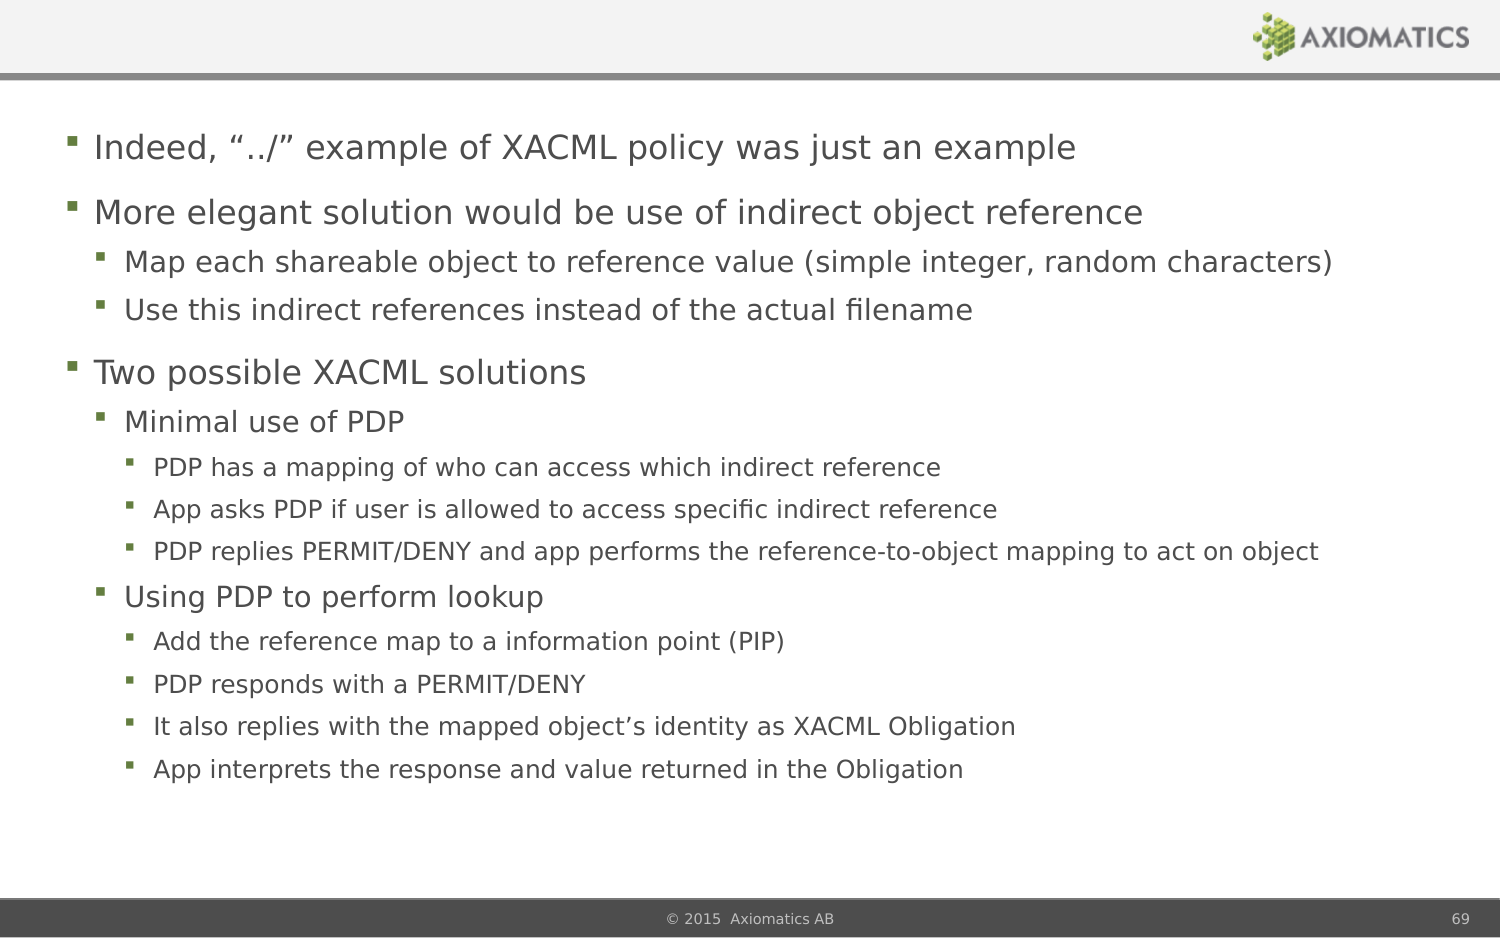

Indeed, “../” example of XACML policy was just an example
More elegant solution would be use of indirect object reference
Map each shareable object to reference value (simple integer, random characters)
Use this indirect references instead of the actual filename
Two possible XACML solutions
Minimal use of PDP
PDP has a mapping of who can access which indirect reference
App asks PDP if user is allowed to access specific indirect reference
PDP replies PERMIT/DENY and app performs the reference-to-object mapping to act on object
Using PDP to perform lookup
Add the reference map to a information point (PIP)
PDP responds with a PERMIT/DENY
It also replies with the mapped object’s identity as XACML Obligation
App interprets the response and value returned in the Obligation
© 2015  Axiomatics AB
69